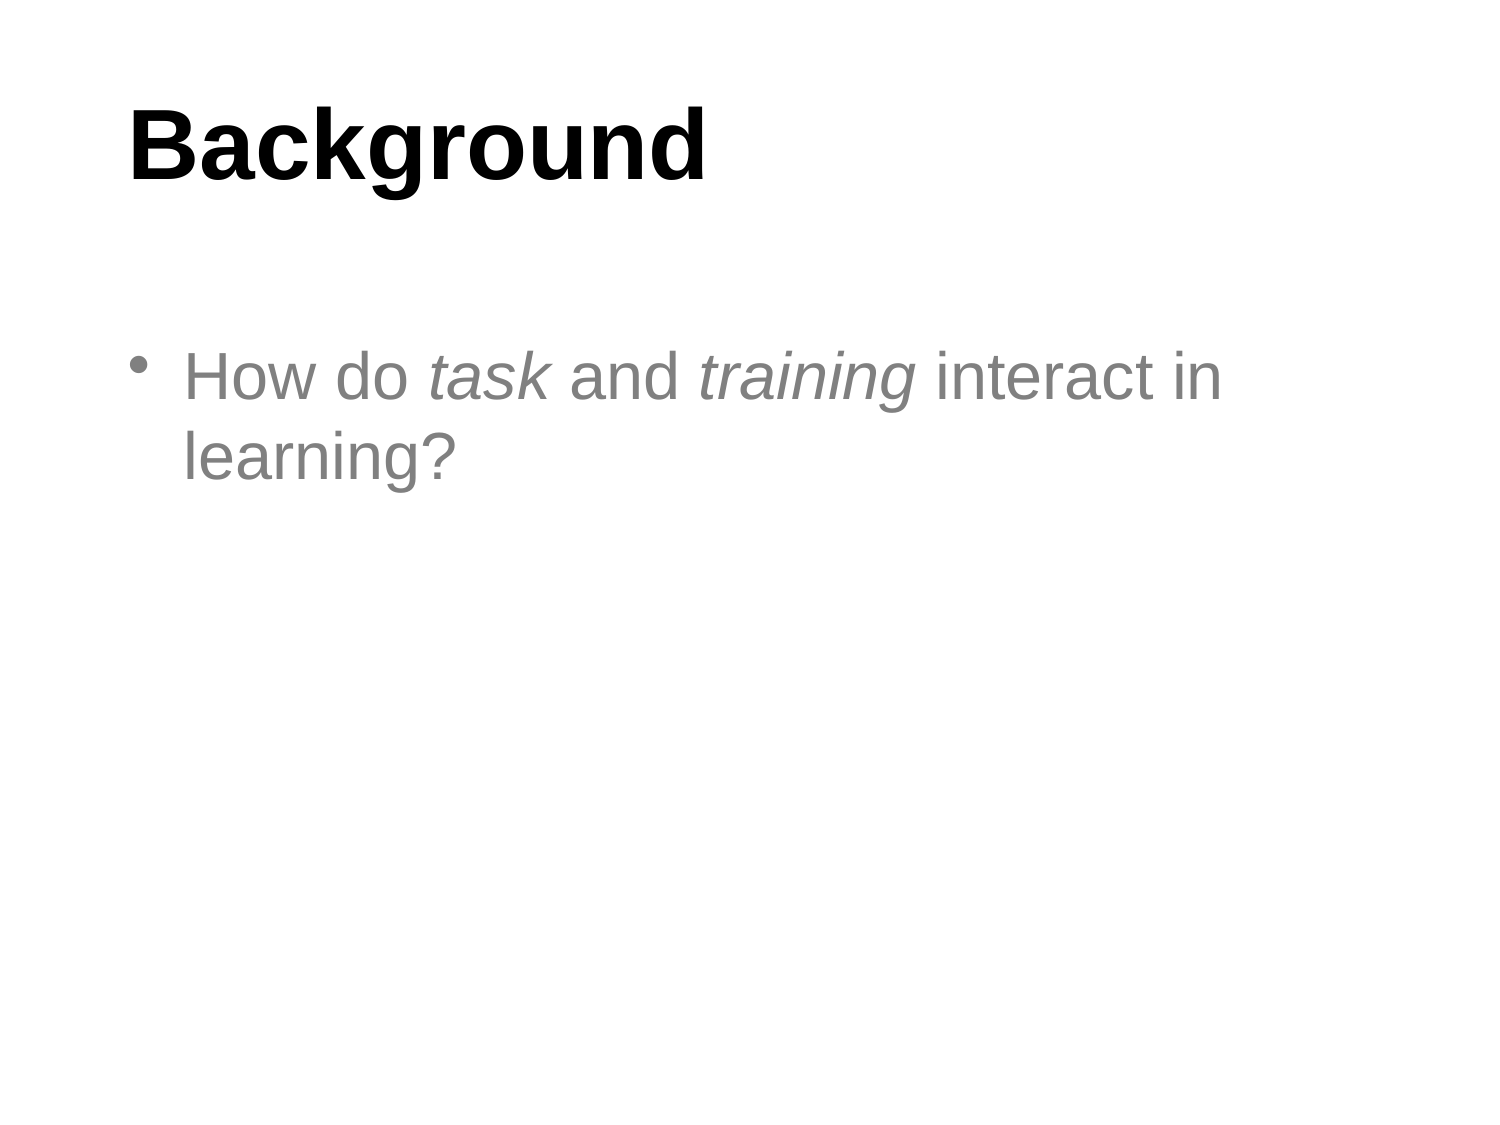

# Background
How do task and training interact in learning?